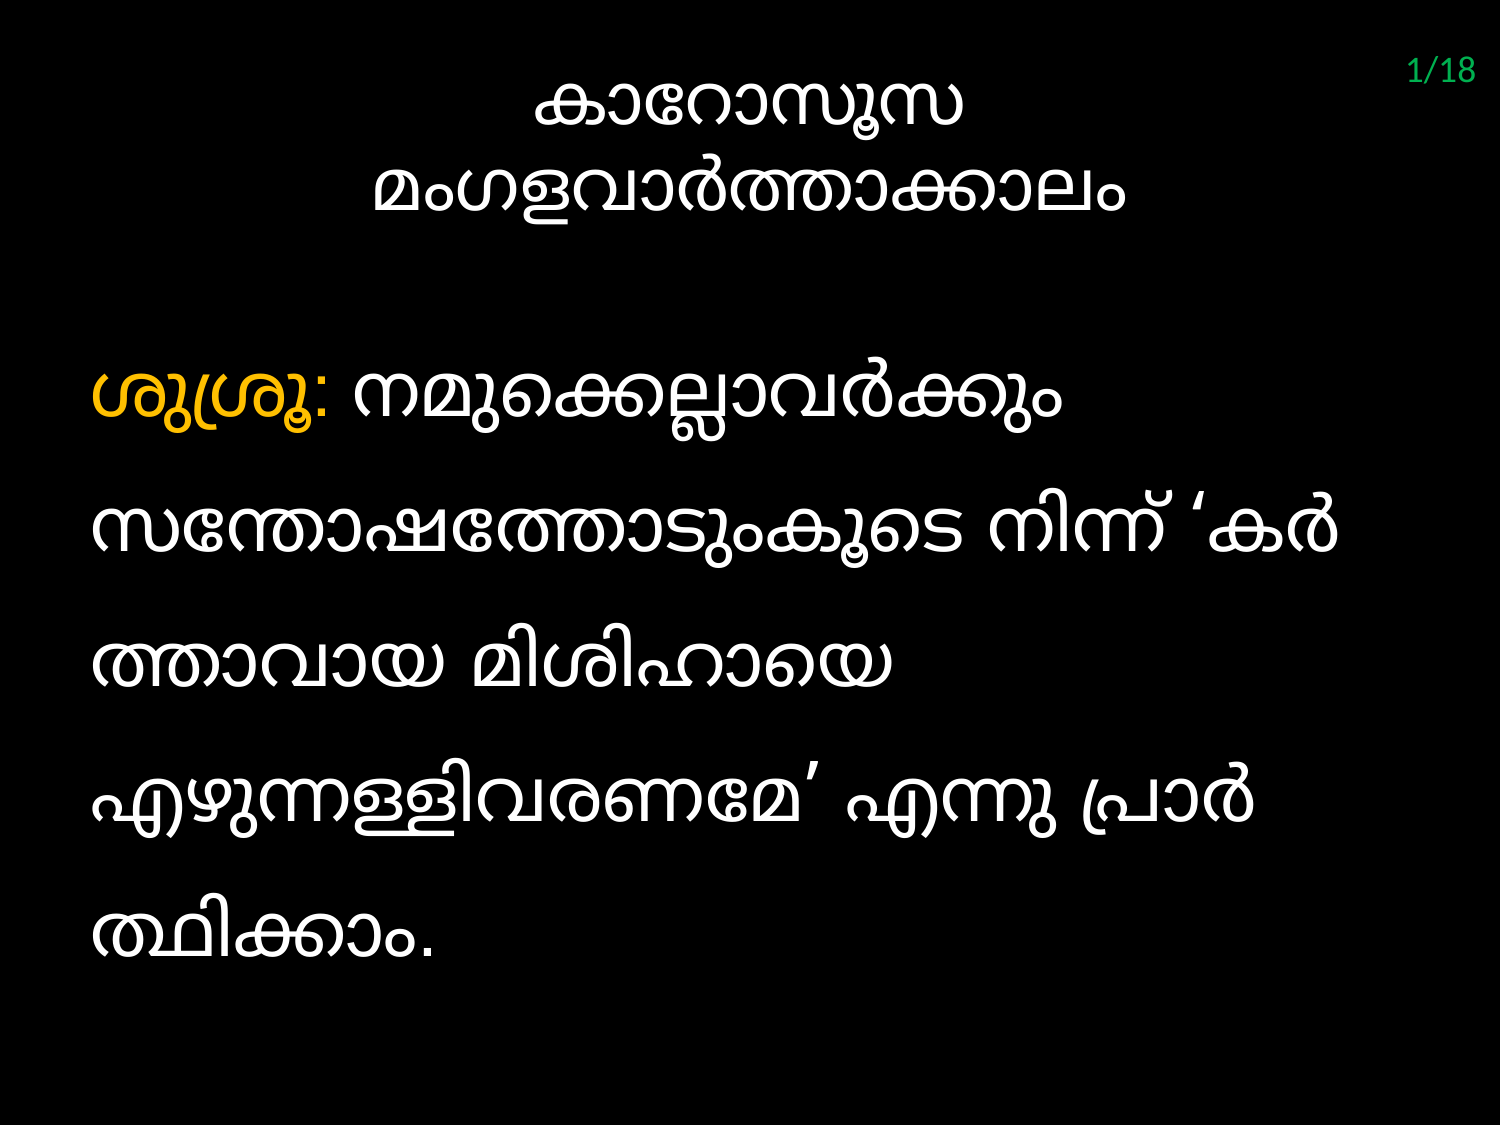

1/18
# കാറോസൂസ മംഗളവാര്‍ത്താക്കാലം
ശുശ്രൂ: നമുക്കെല്ലാവര്‍ക്കും സന്തോഷത്തോടുംകൂടെ നിന്ന് ‘കര്‍ത്താവായ മിശിഹായെ  എഴുന്നള്ളിവരണമേ’ എന്നു പ്രാര്‍ത്ഥിക്കാം.